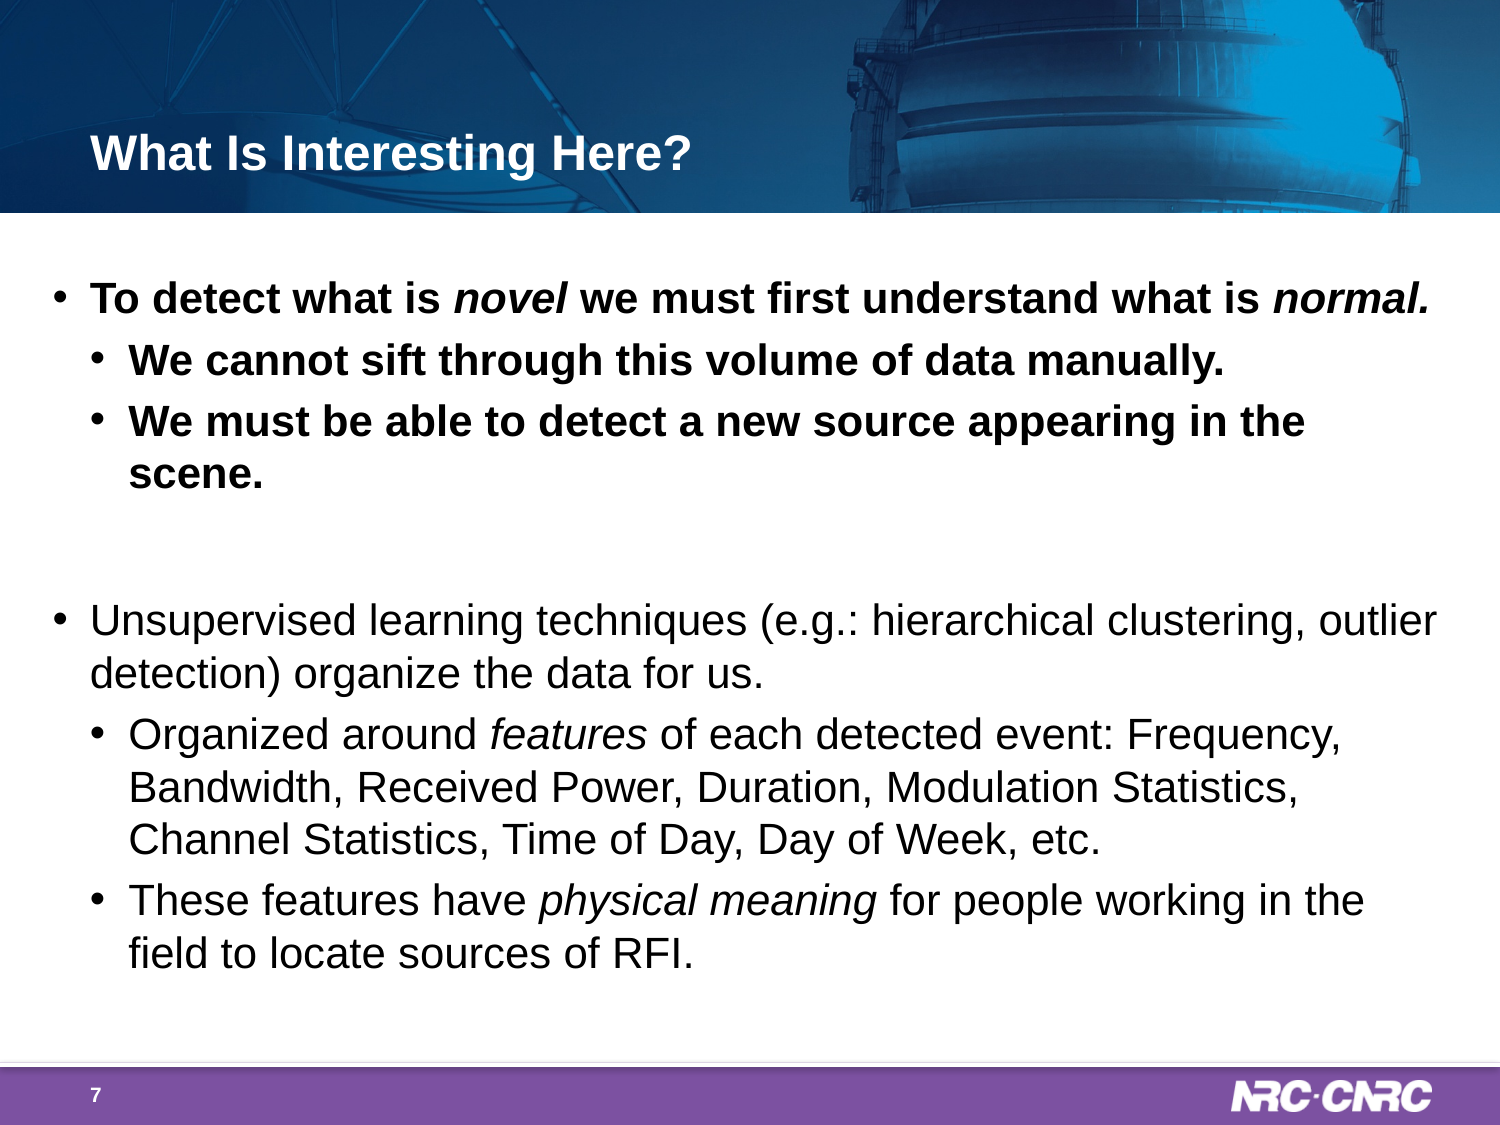

# What Is Interesting Here?
To detect what is novel we must first understand what is normal.
We cannot sift through this volume of data manually.
We must be able to detect a new source appearing in the scene.

Unsupervised learning techniques (e.g.: hierarchical clustering, outlier detection) organize the data for us.
Organized around features of each detected event: Frequency, Bandwidth, Received Power, Duration, Modulation Statistics, Channel Statistics, Time of Day, Day of Week, etc.
These features have physical meaning for people working in the field to locate sources of RFI.

7